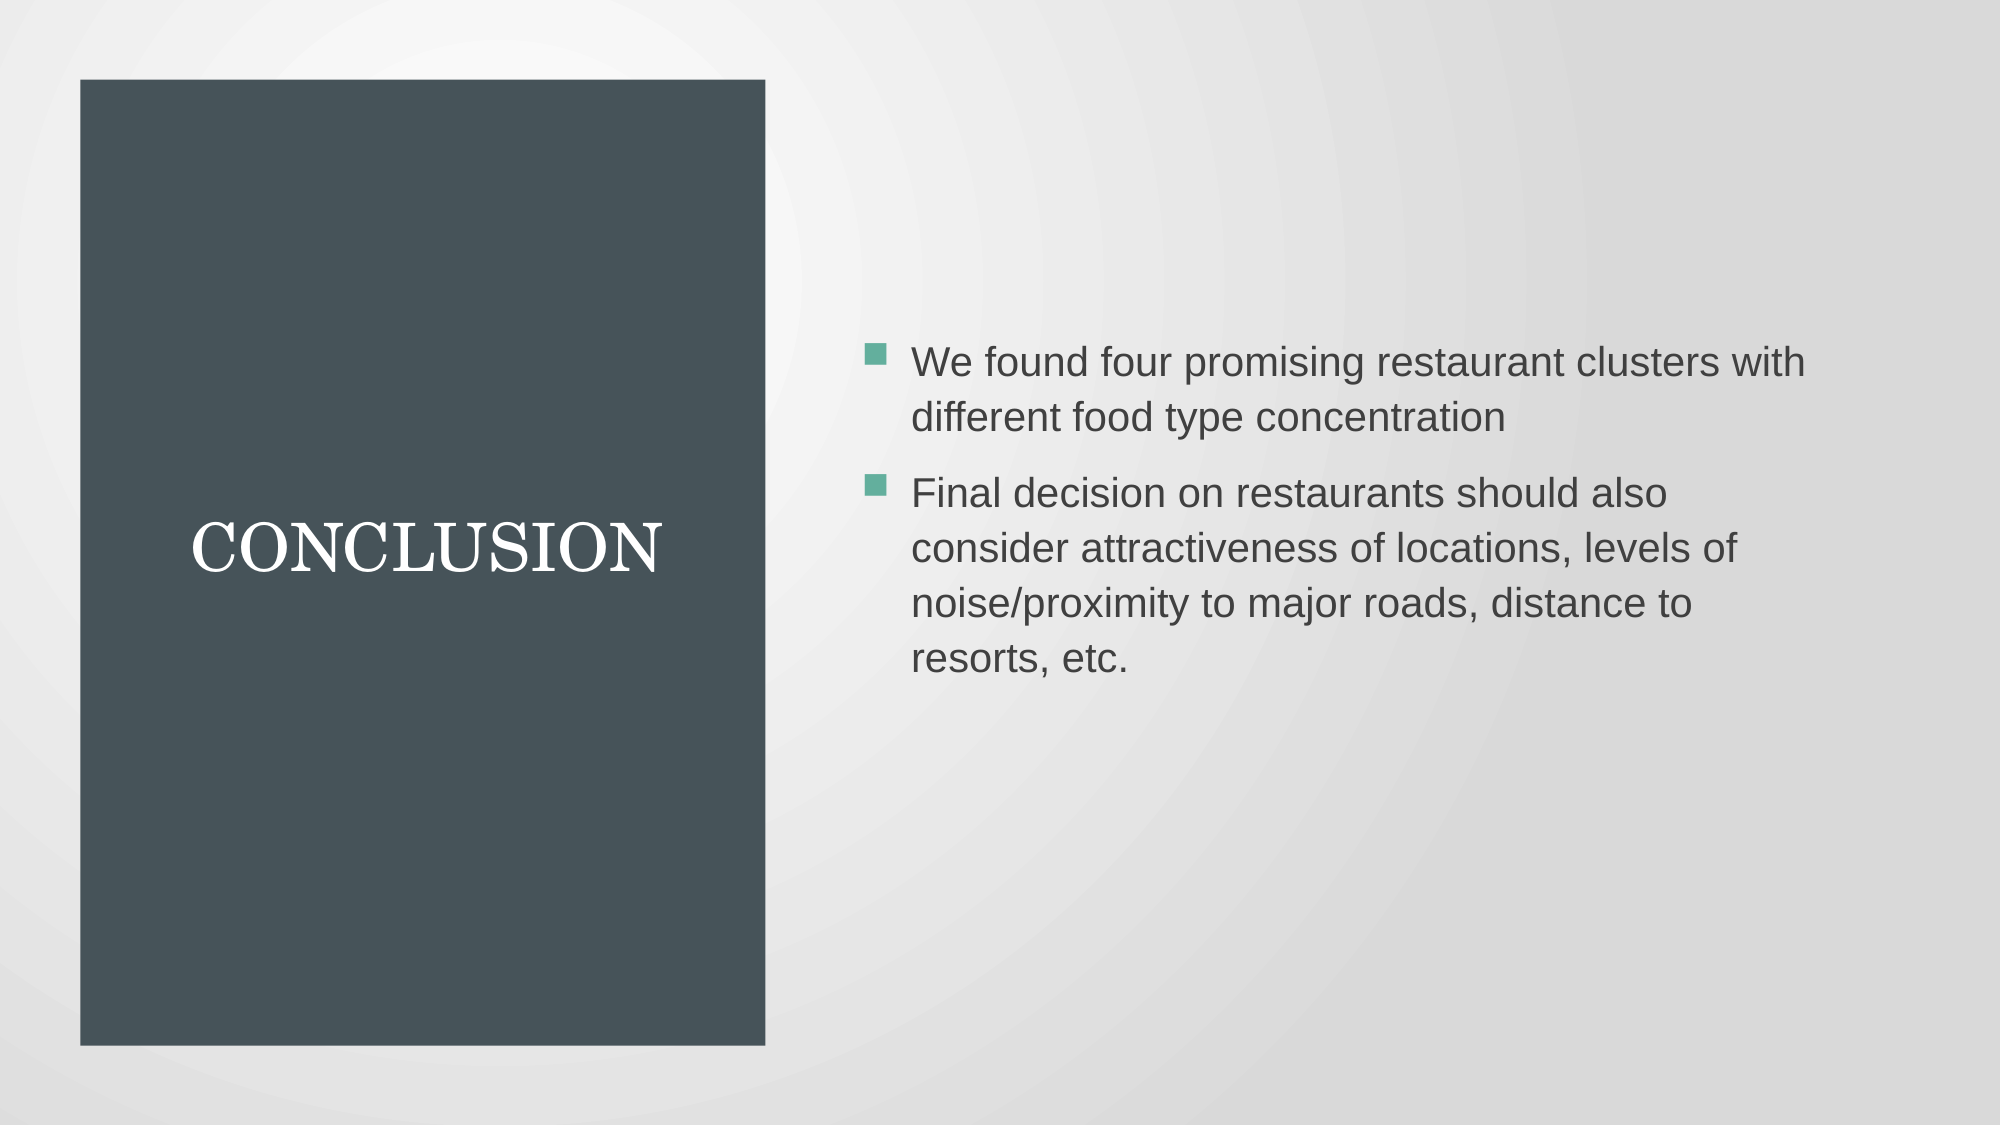

We found four promising restaurant clusters with different food type concentration
Final decision on restaurants should also consider attractiveness of locations, levels of noise/proximity to major roads, distance to resorts, etc.

# Conclusion